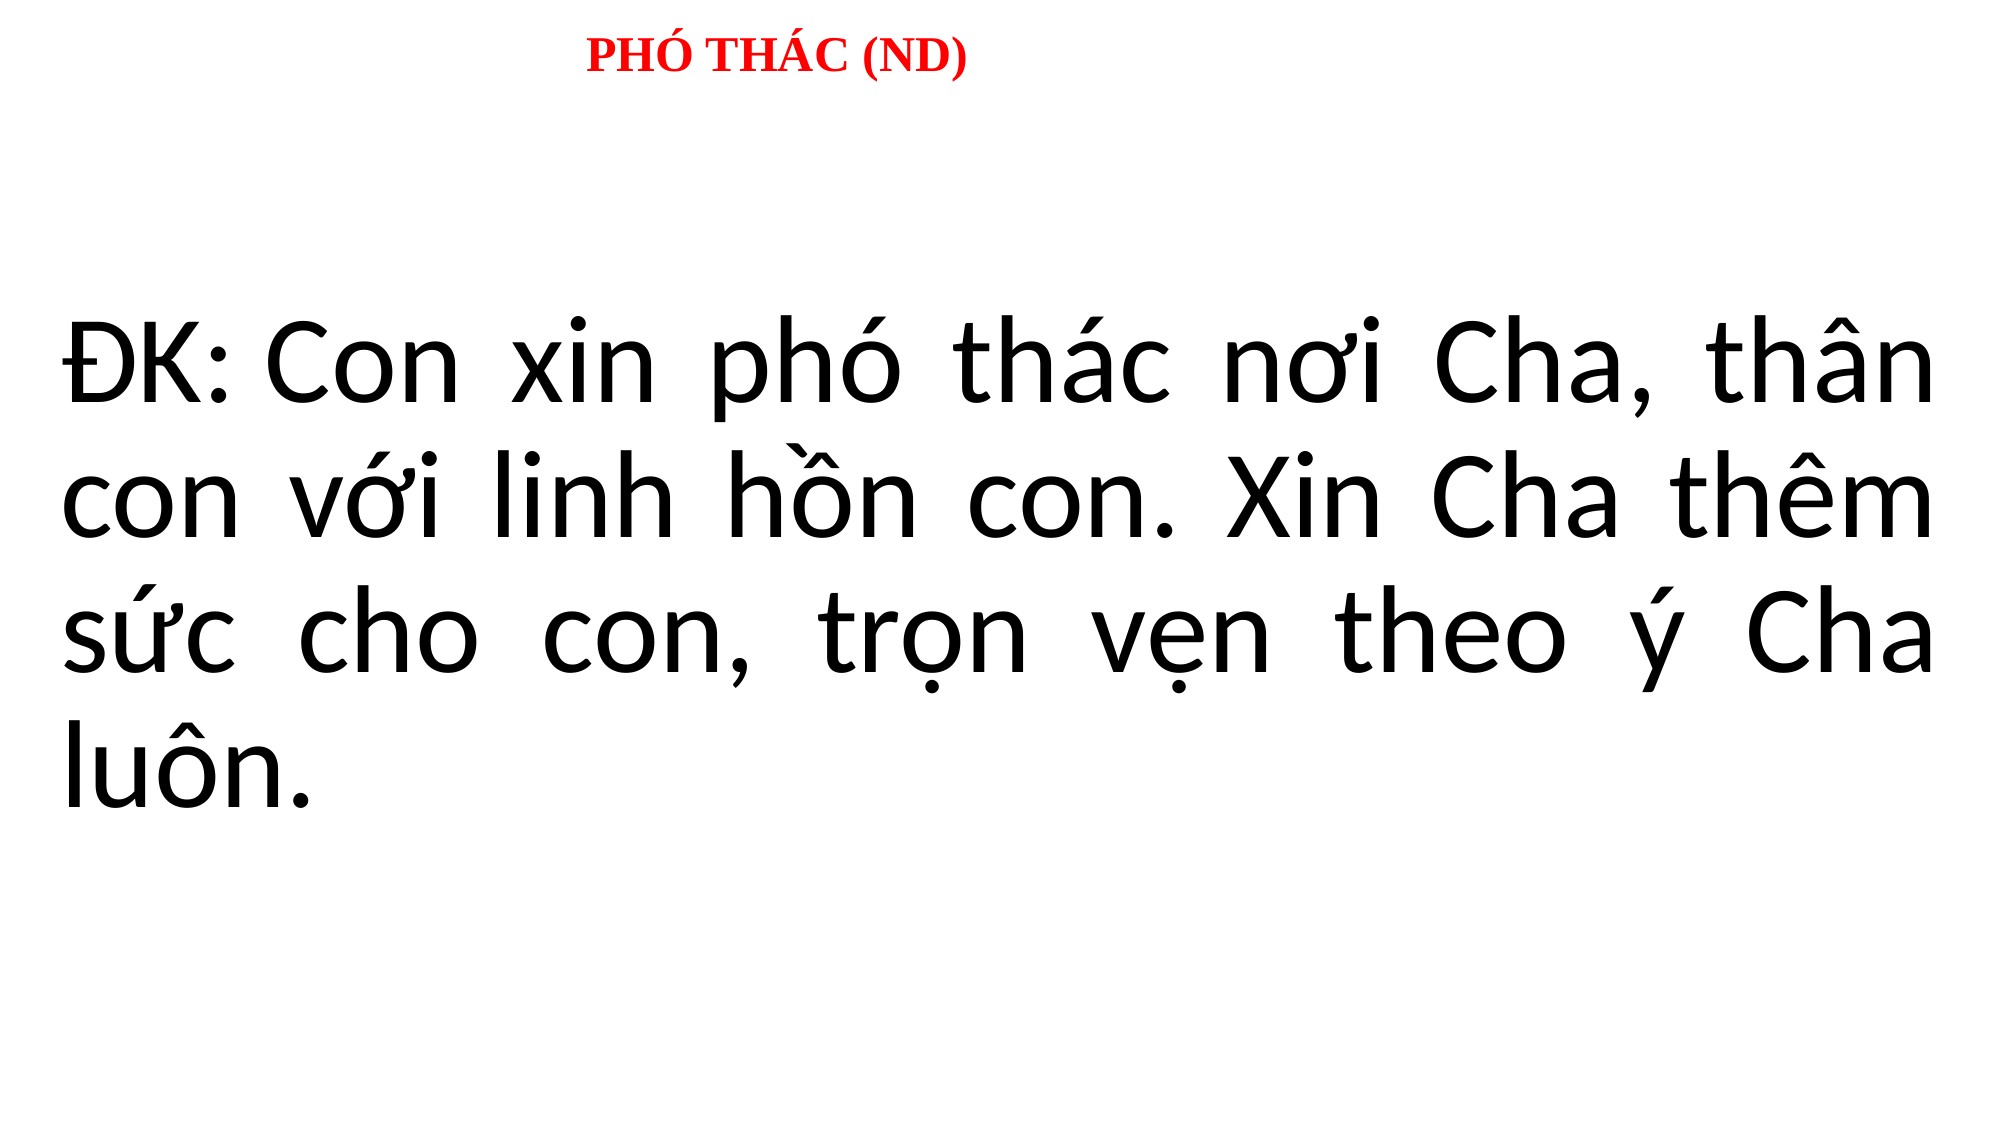

# PHÓ THÁC (ND)
ĐK: Con xin phó thác nơi Cha, thân con với linh hồn con. Xin Cha thêm sức cho con, trọn vẹn theo ý Cha luôn.